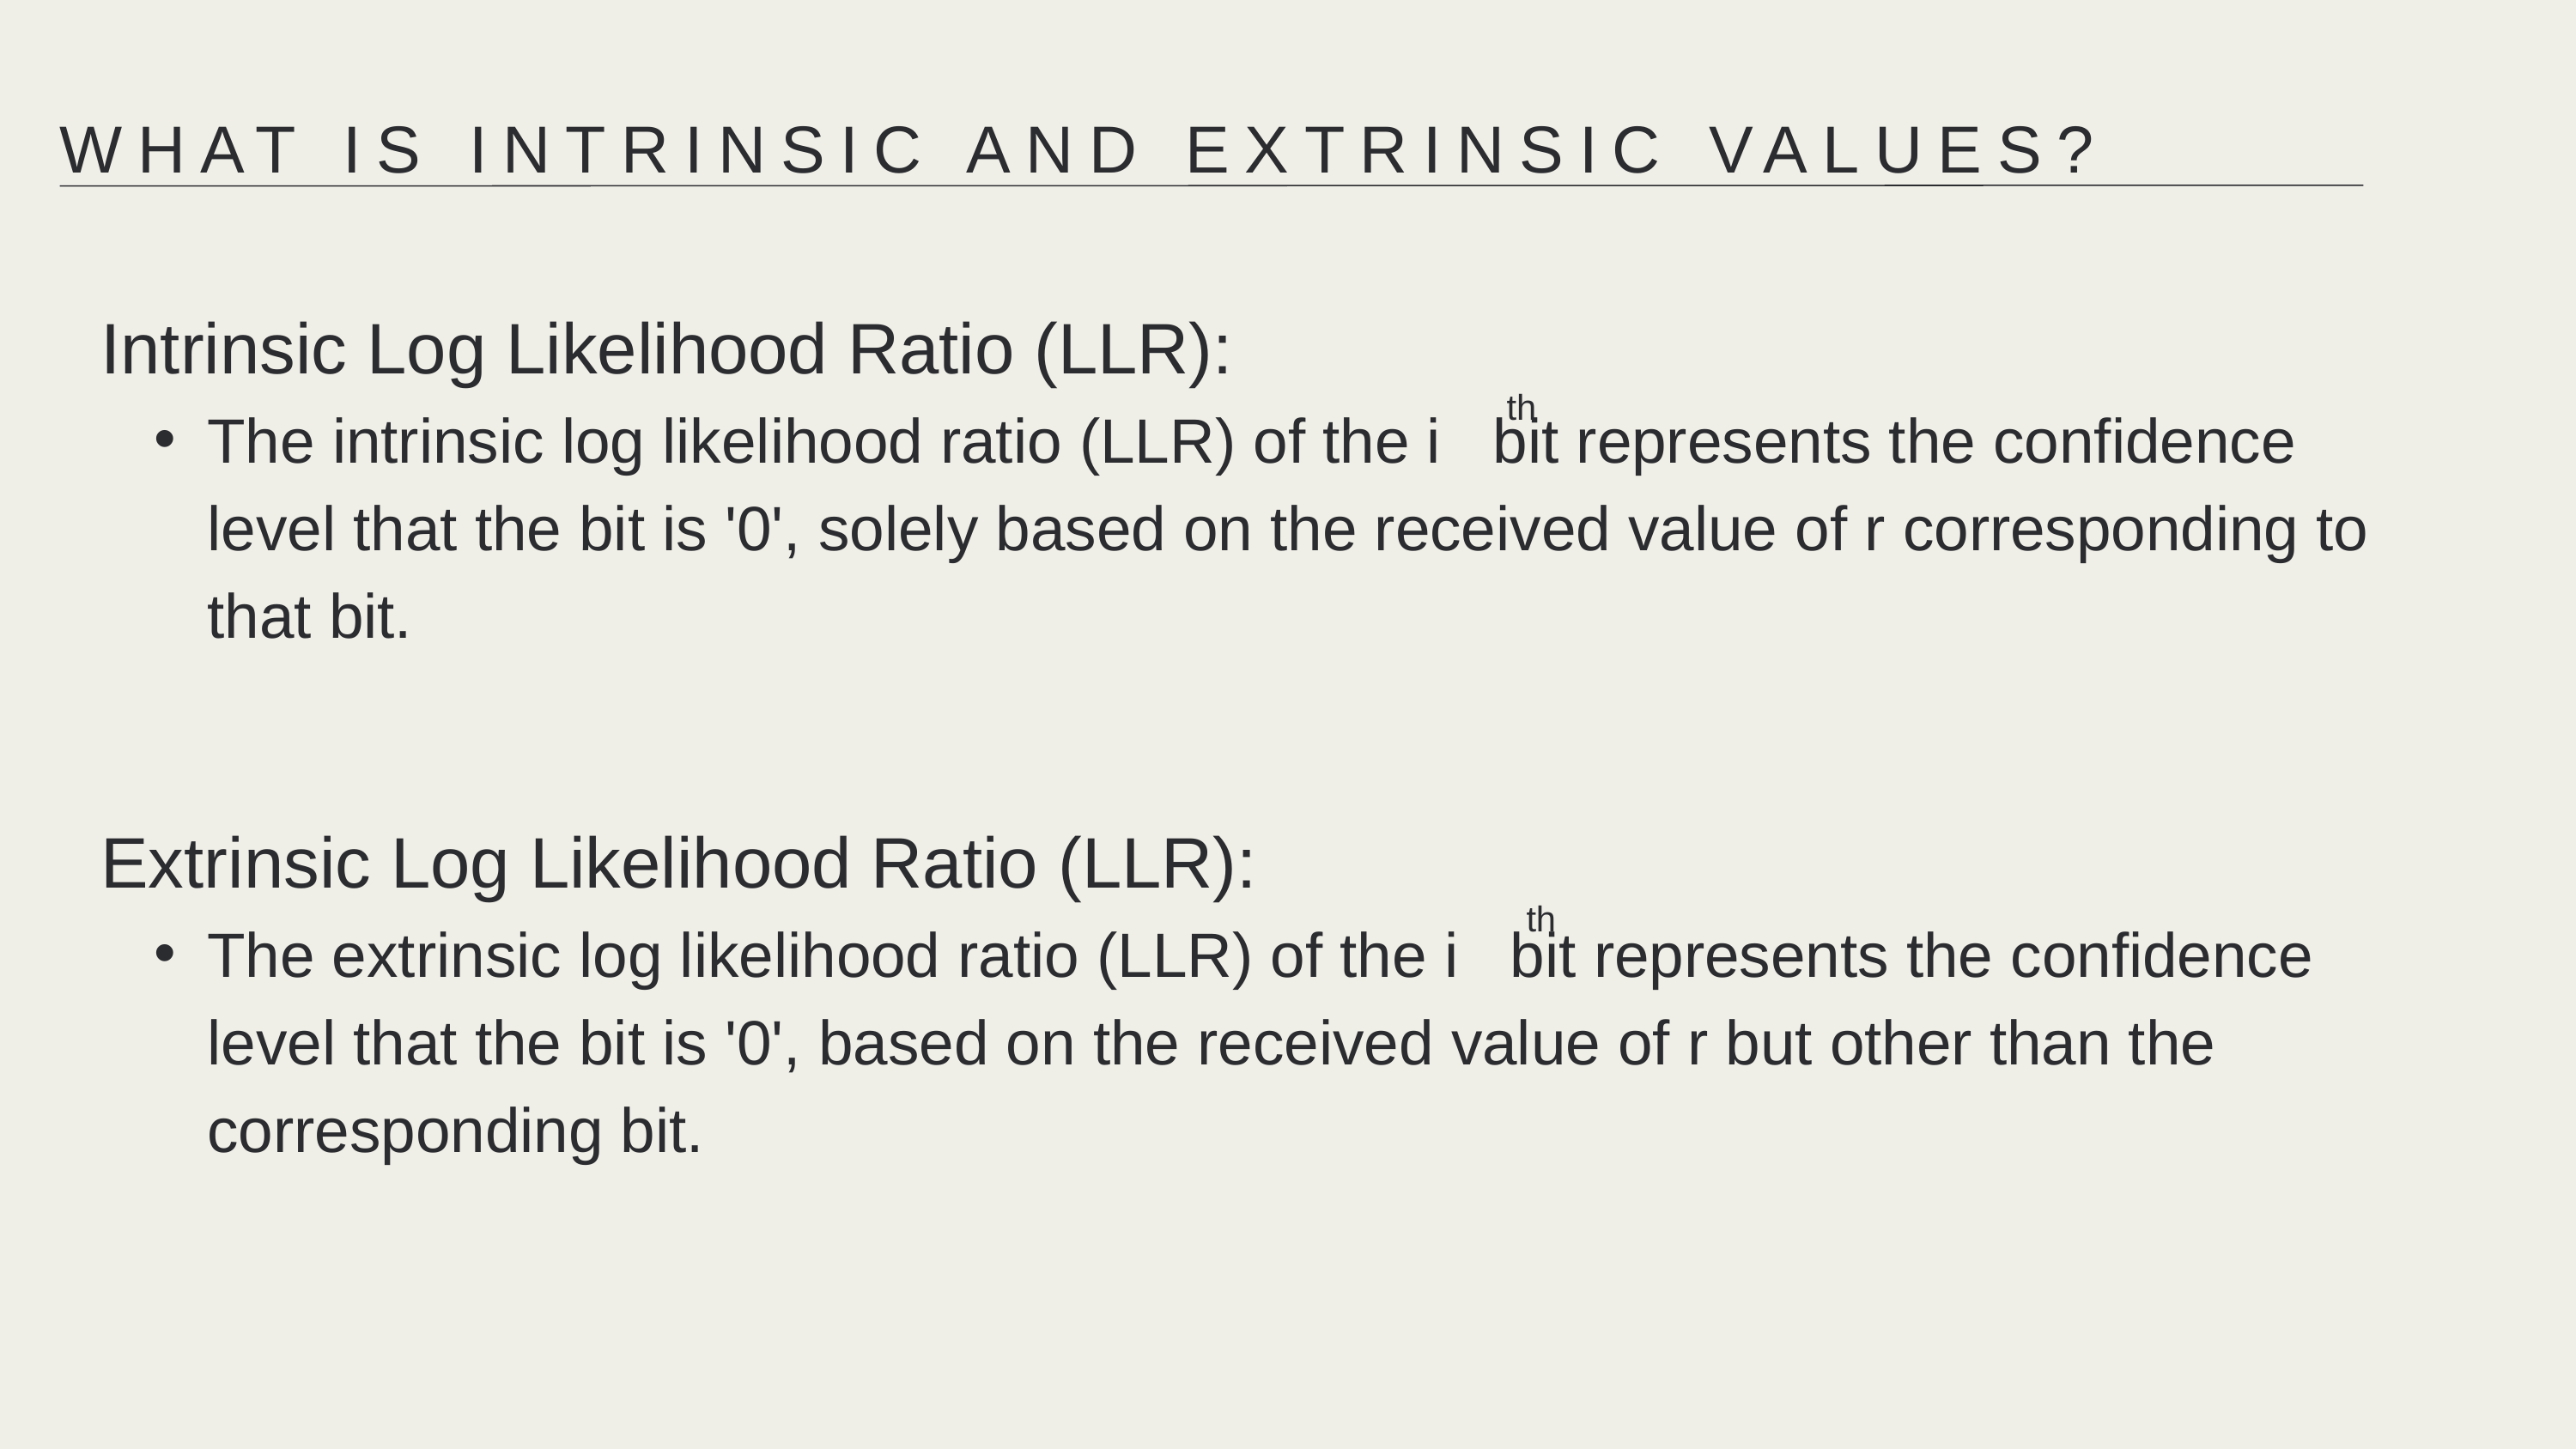

WHAT IS INTRINSIC AND EXTRINSIC VALUES?

Intrinsic Log Likelihood Ratio (LLR):
The intrinsic log likelihood ratio (LLR) of the i   bit represents the confidence level that the bit is '0', solely based on the received value of r corresponding to that bit.
th
Extrinsic Log Likelihood Ratio (LLR):
The extrinsic log likelihood ratio (LLR) of the i   bit represents the confidence level that the bit is '0', based on the received value of r but other than the corresponding bit.
  th